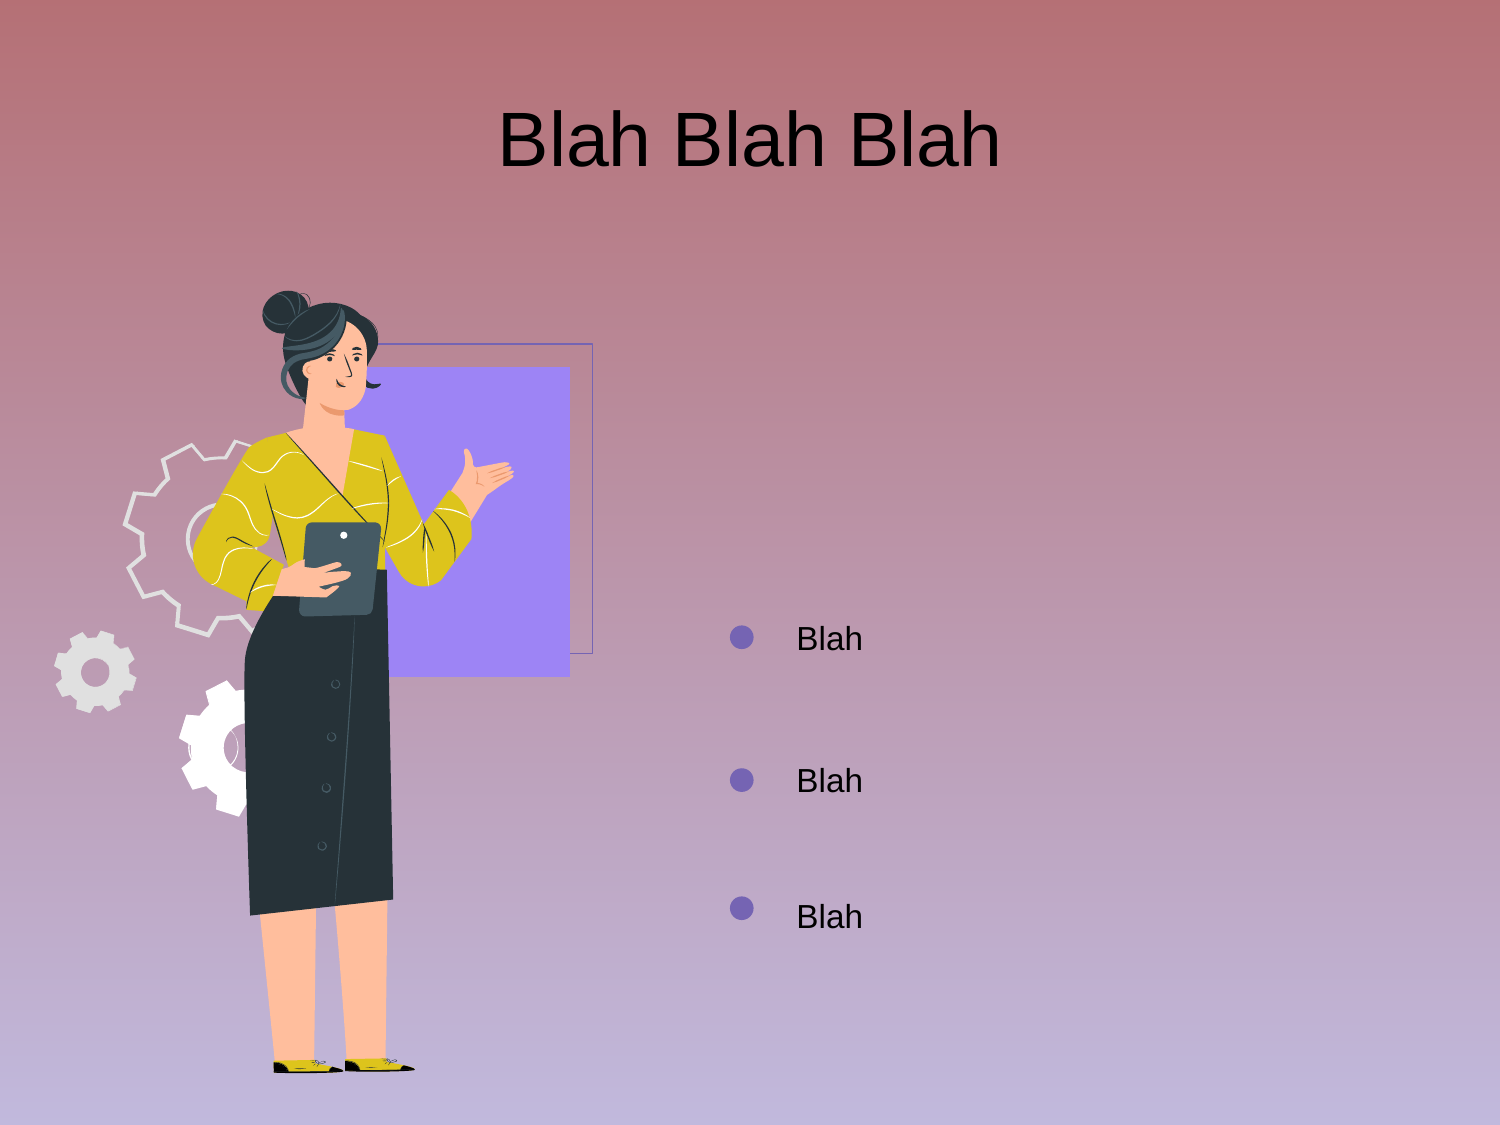

# Blah Blah Blah

Blah

Blah

Blah